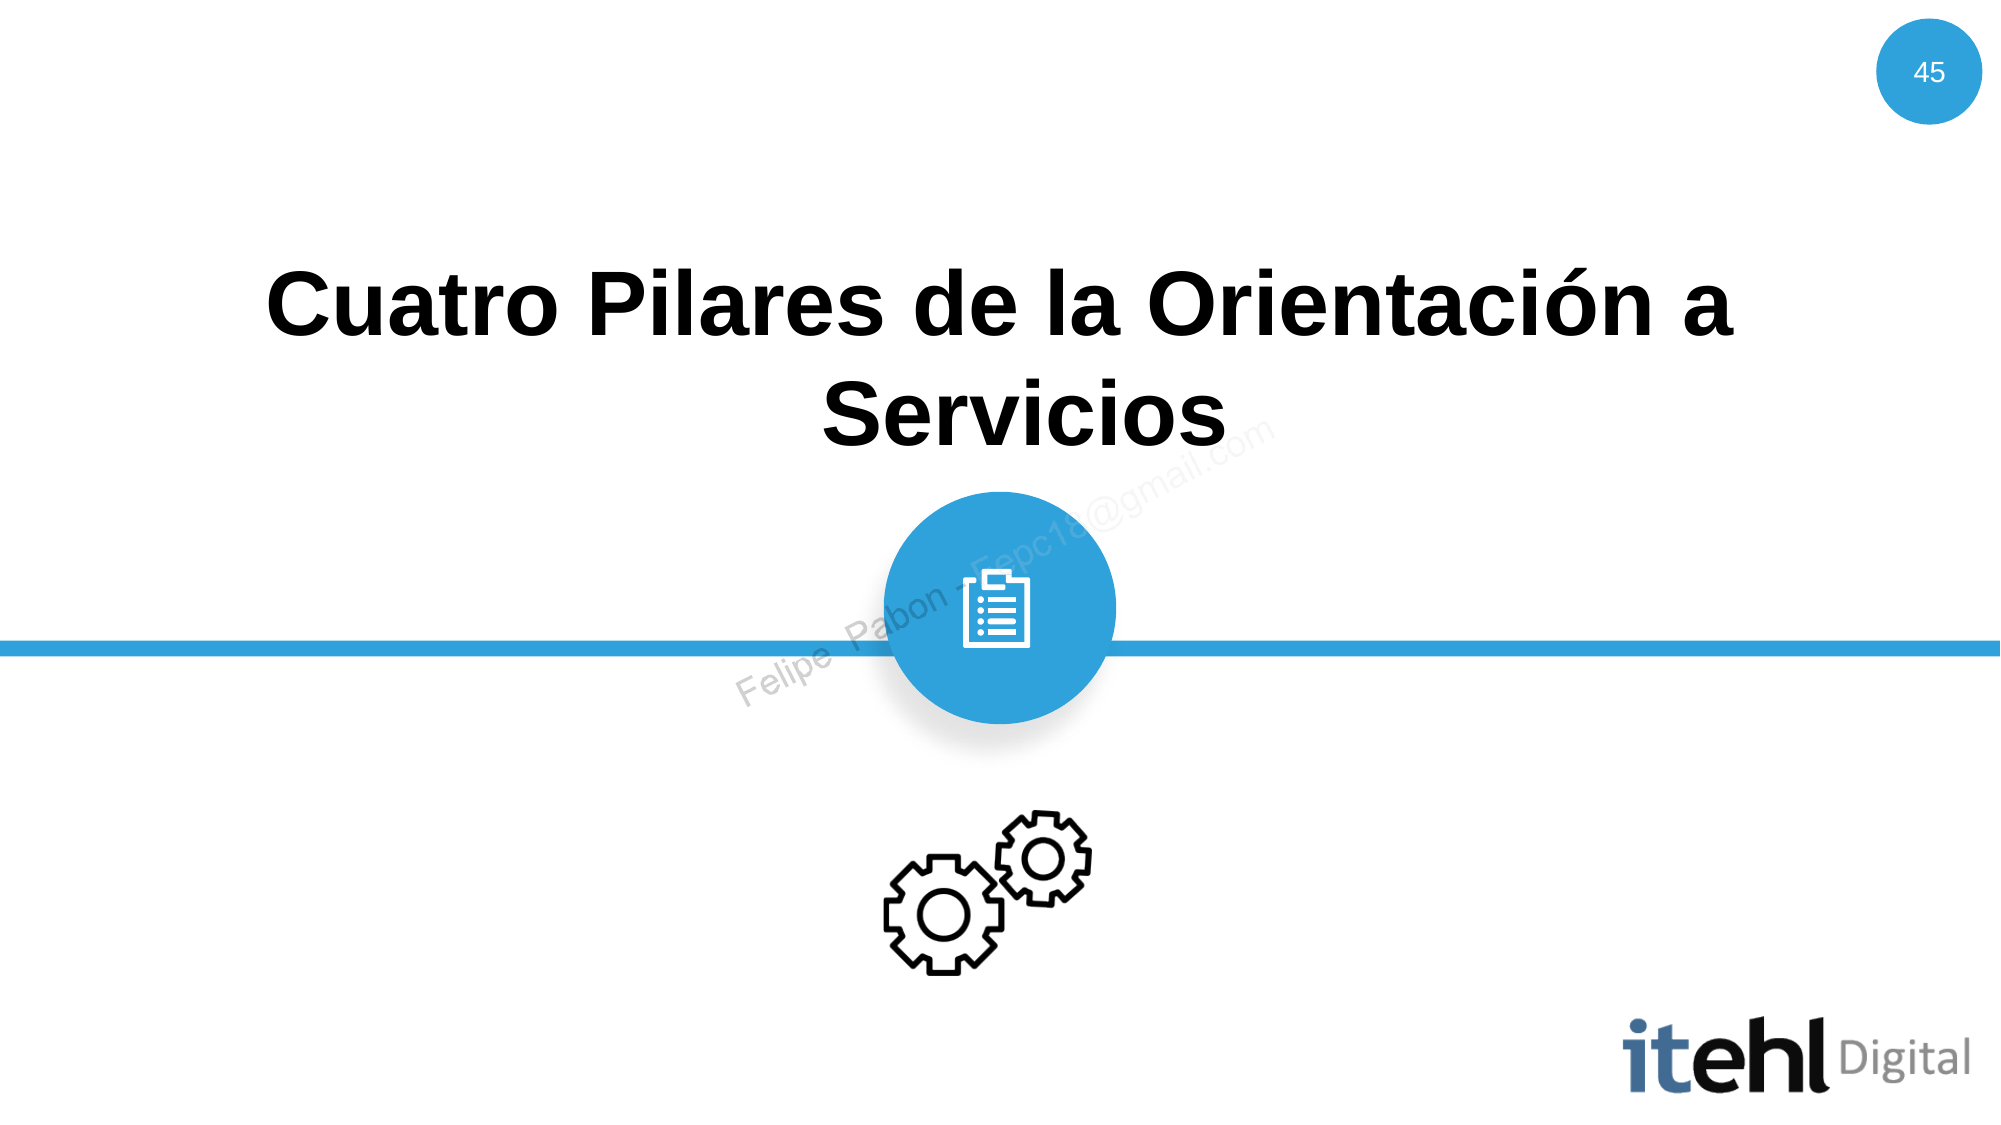

45

# Cuatro Pilares de la Orientación a  Servicios